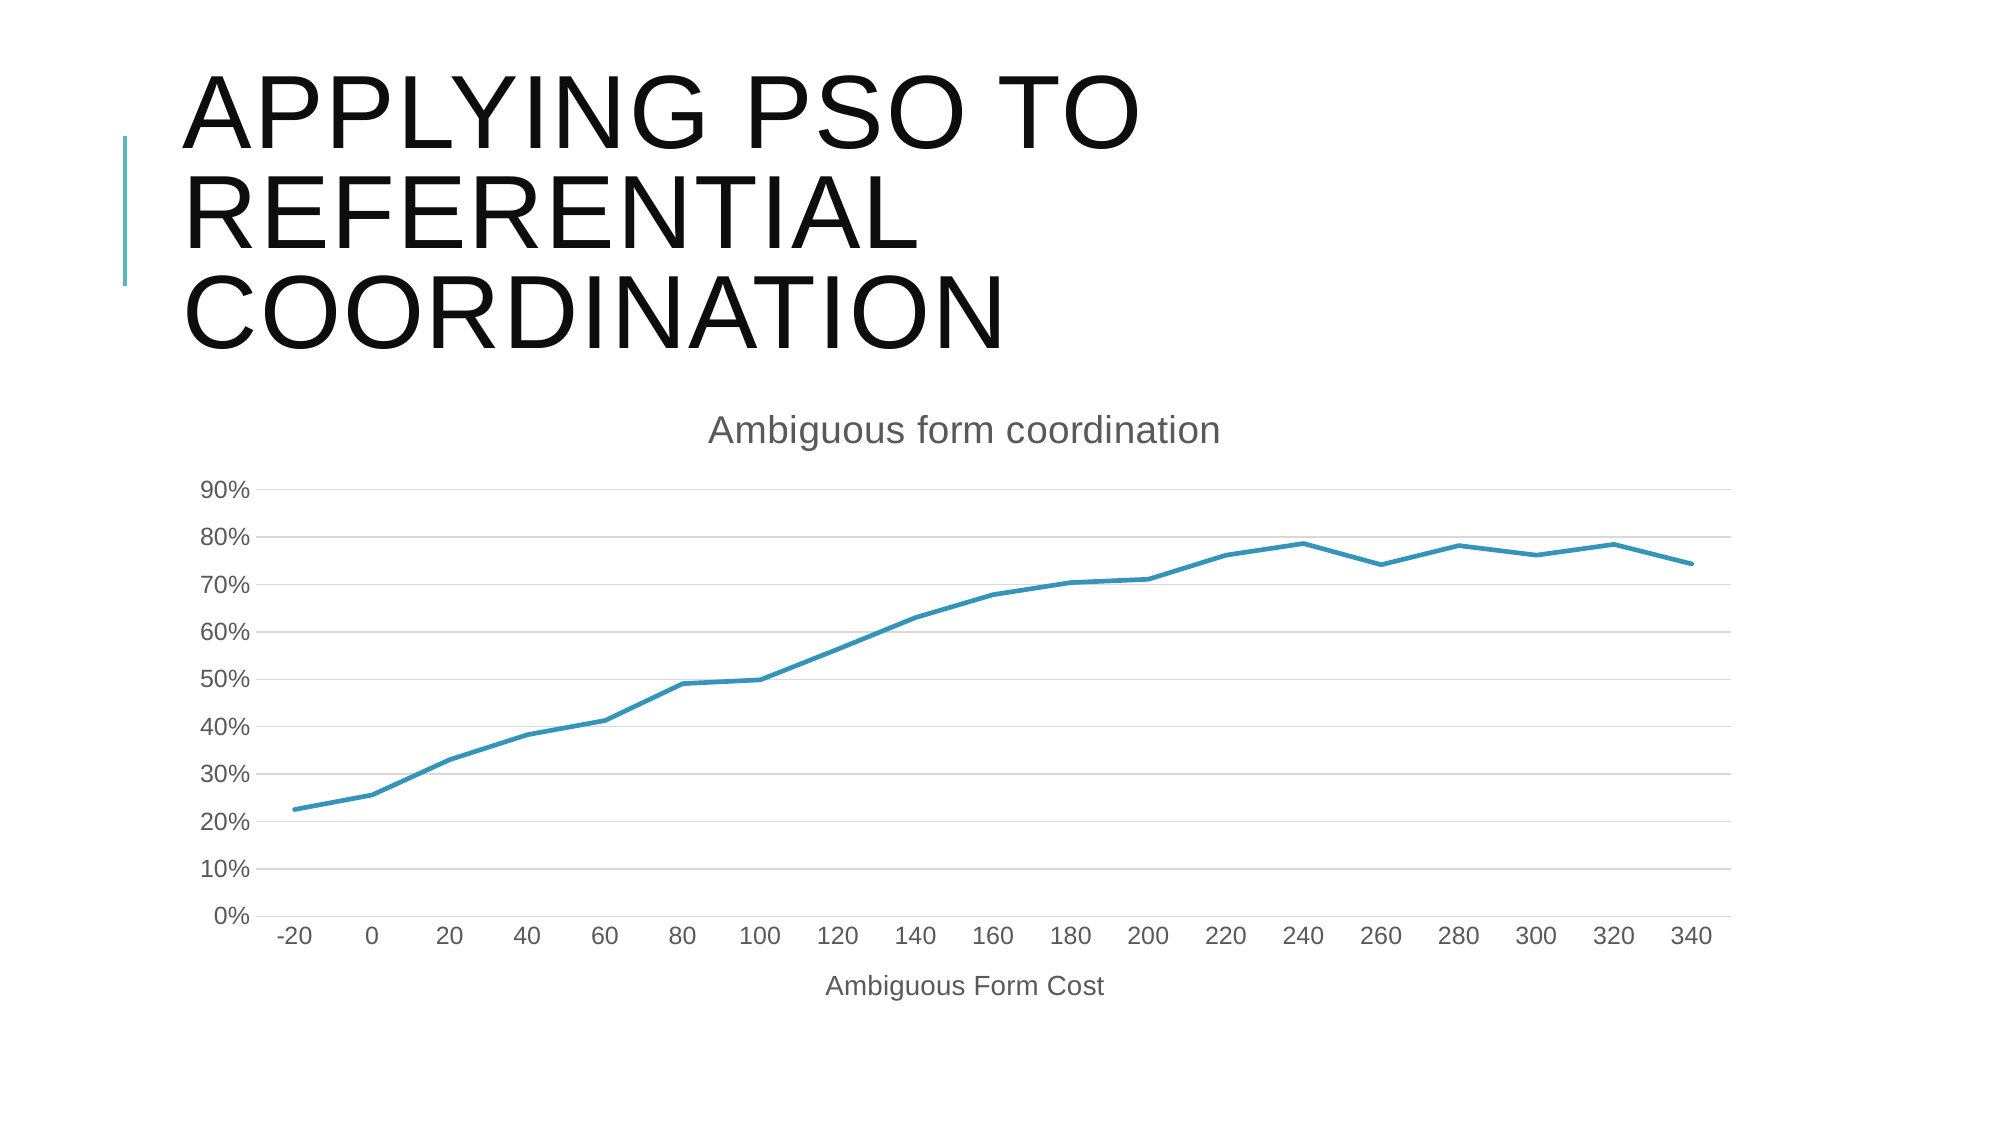

# Applying PSO to Referential Coordination

### Chart: Ambiguous form coordination

| Category | Ambiguous form coordination rate |
|---|---|
| -20 | 0.2253376 |
| 0 | 0.2560256 |
| 20 | 0.3305536 |
| 40 | 0.3831616 |
| 60 | 0.4129728 |
| 80 | 0.491008 |
| 100 | 0.4988992 |
| 120 | 0.5637824 |
| 140 | 0.6304192 |
| 160 | 0.6786432 |
| 180 | 0.7040704 |
| 200 | 0.7110848 |
| 220 | 0.7619392 |
| 240 | 0.7864896 |
| 260 | 0.7417728 |
| 280 | 0.7821056 |
| 300 | 0.7619392 |
| 320 | 0.784736 |
| 340 | 0.7435264 |